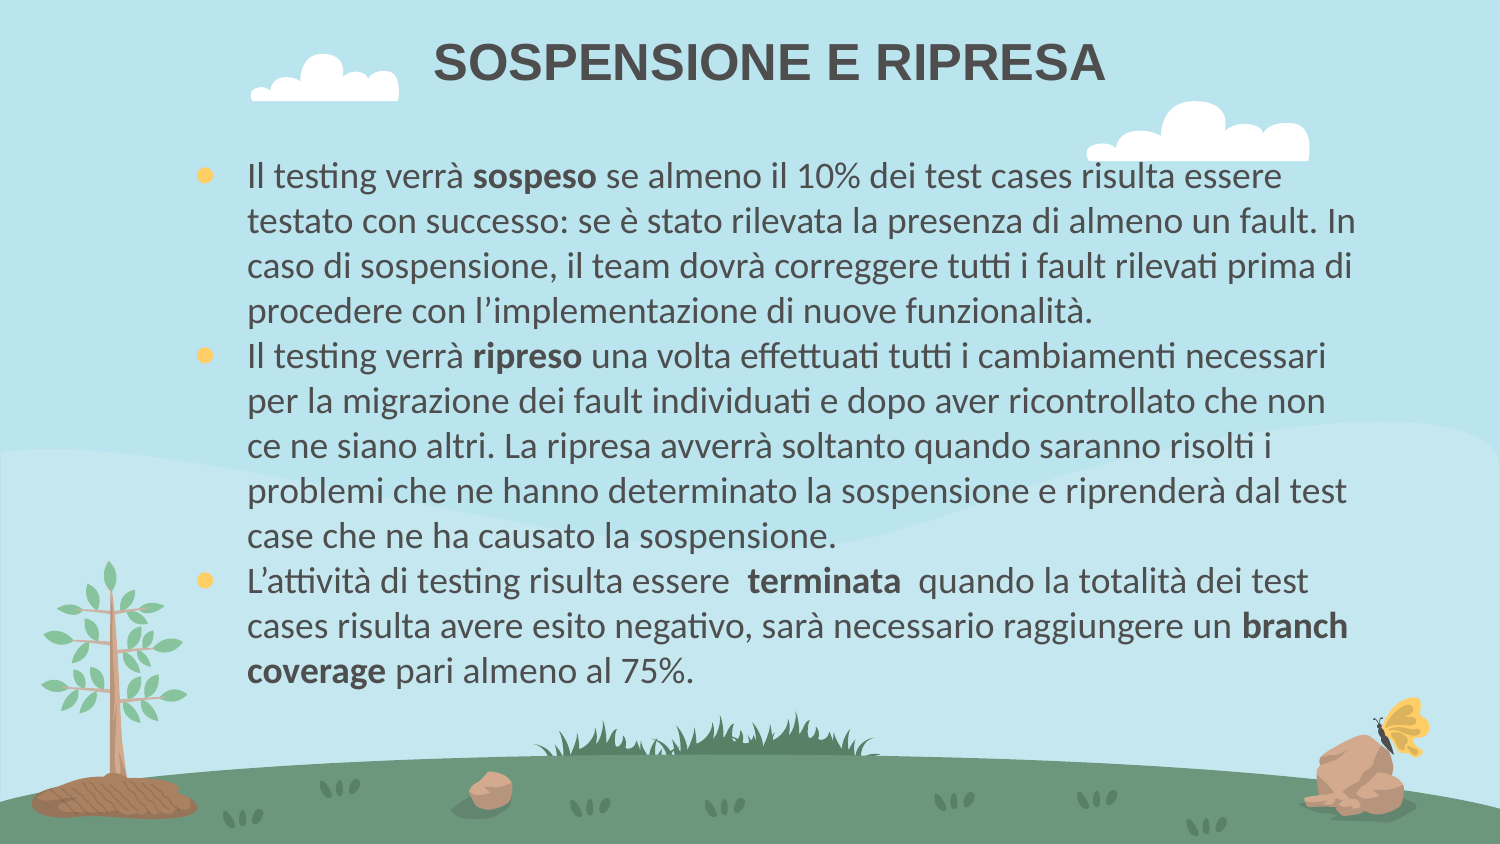

SOSPENSIONE E RIPRESA

Il testing verrà sospeso se almeno il 10% dei test cases risulta essere testato con successo: se è stato rilevata la presenza di almeno un fault. In caso di sospensione, il team dovrà correggere tutti i fault rilevati prima di procedere con l’implementazione di nuove funzionalità.
Il testing verrà ripreso una volta effettuati tutti i cambiamenti necessari per la migrazione dei fault individuati e dopo aver ricontrollato che non ce ne siano altri. La ripresa avverrà soltanto quando saranno risolti i problemi che ne hanno determinato la sospensione e riprenderà dal test case che ne ha causato la sospensione.
L’attività di testing risulta essere  terminata  quando la totalità dei test cases risulta avere esito negativo, sarà necessario raggiungere un branch coverage pari almeno al 75%.